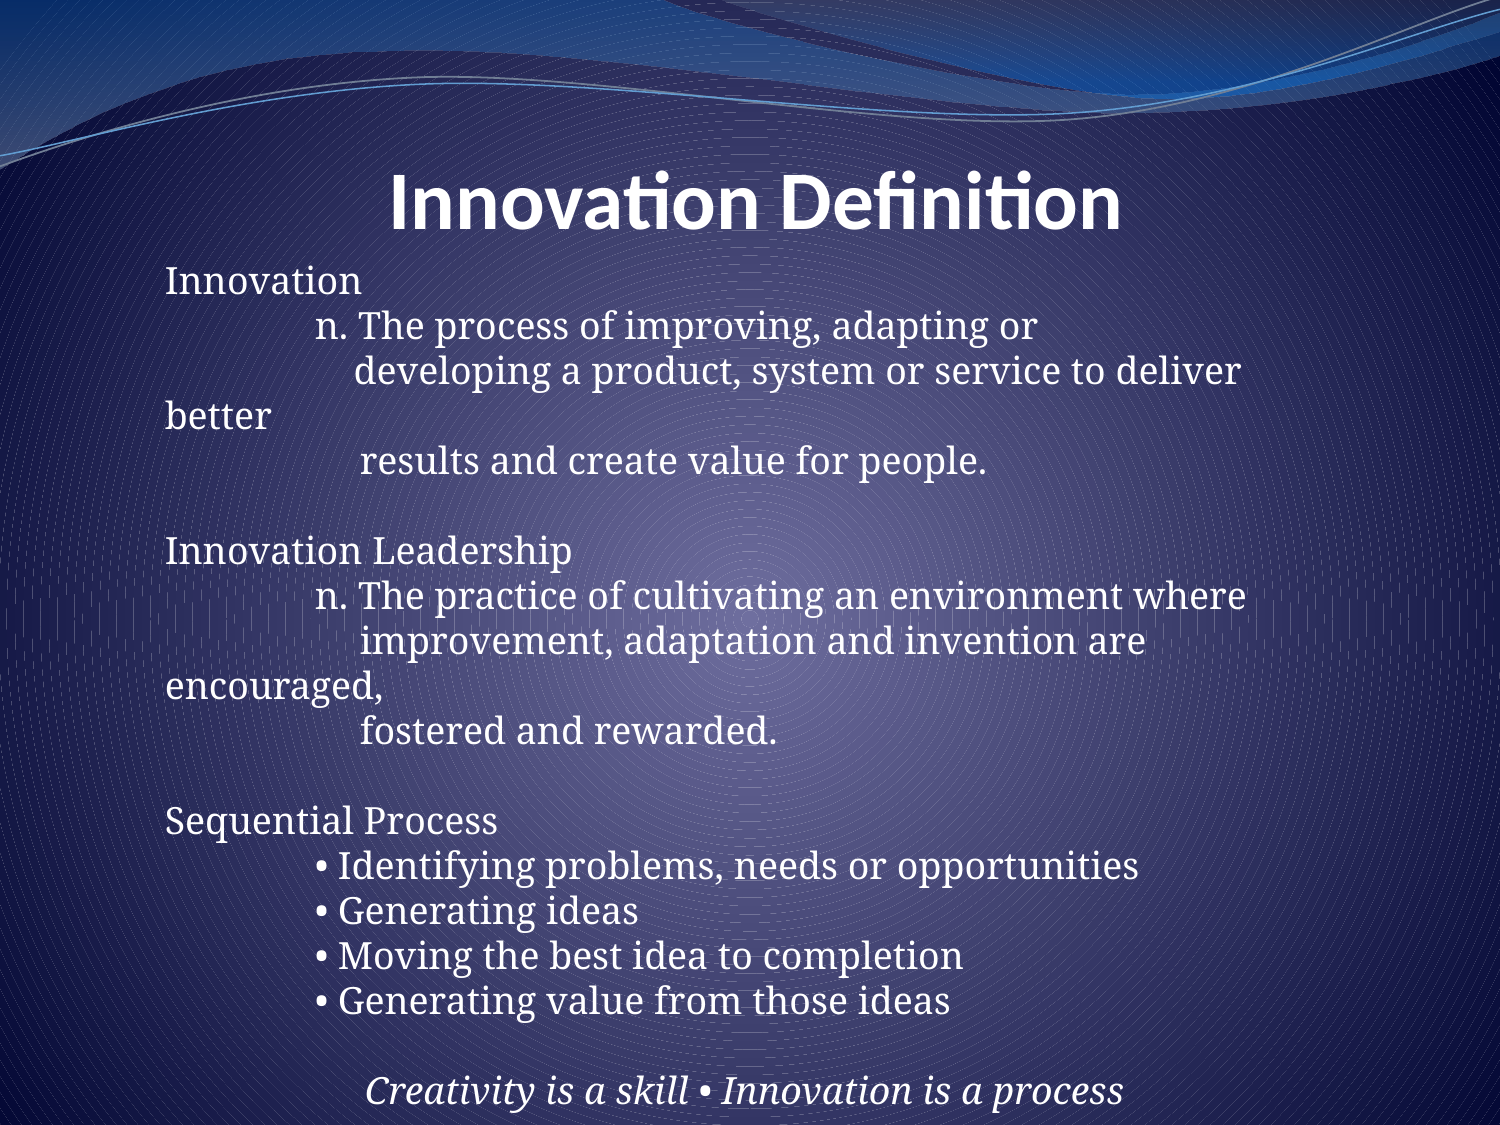

# Innovation Definition
Innovation
	n. The process of improving, adapting or
	    developing a product, system or service to deliver better
                    results and create value for people.

Innovation Leadership
	n. The practice of cultivating an environment where
                    improvement, adaptation and invention are encouraged,
                    fostered and rewarded.

Sequential Process
	• Identifying problems, needs or opportunities
	• Generating ideas
	• Moving the best idea to completion
	• Generating value from those ideas

Creativity is a skill • Innovation is a process